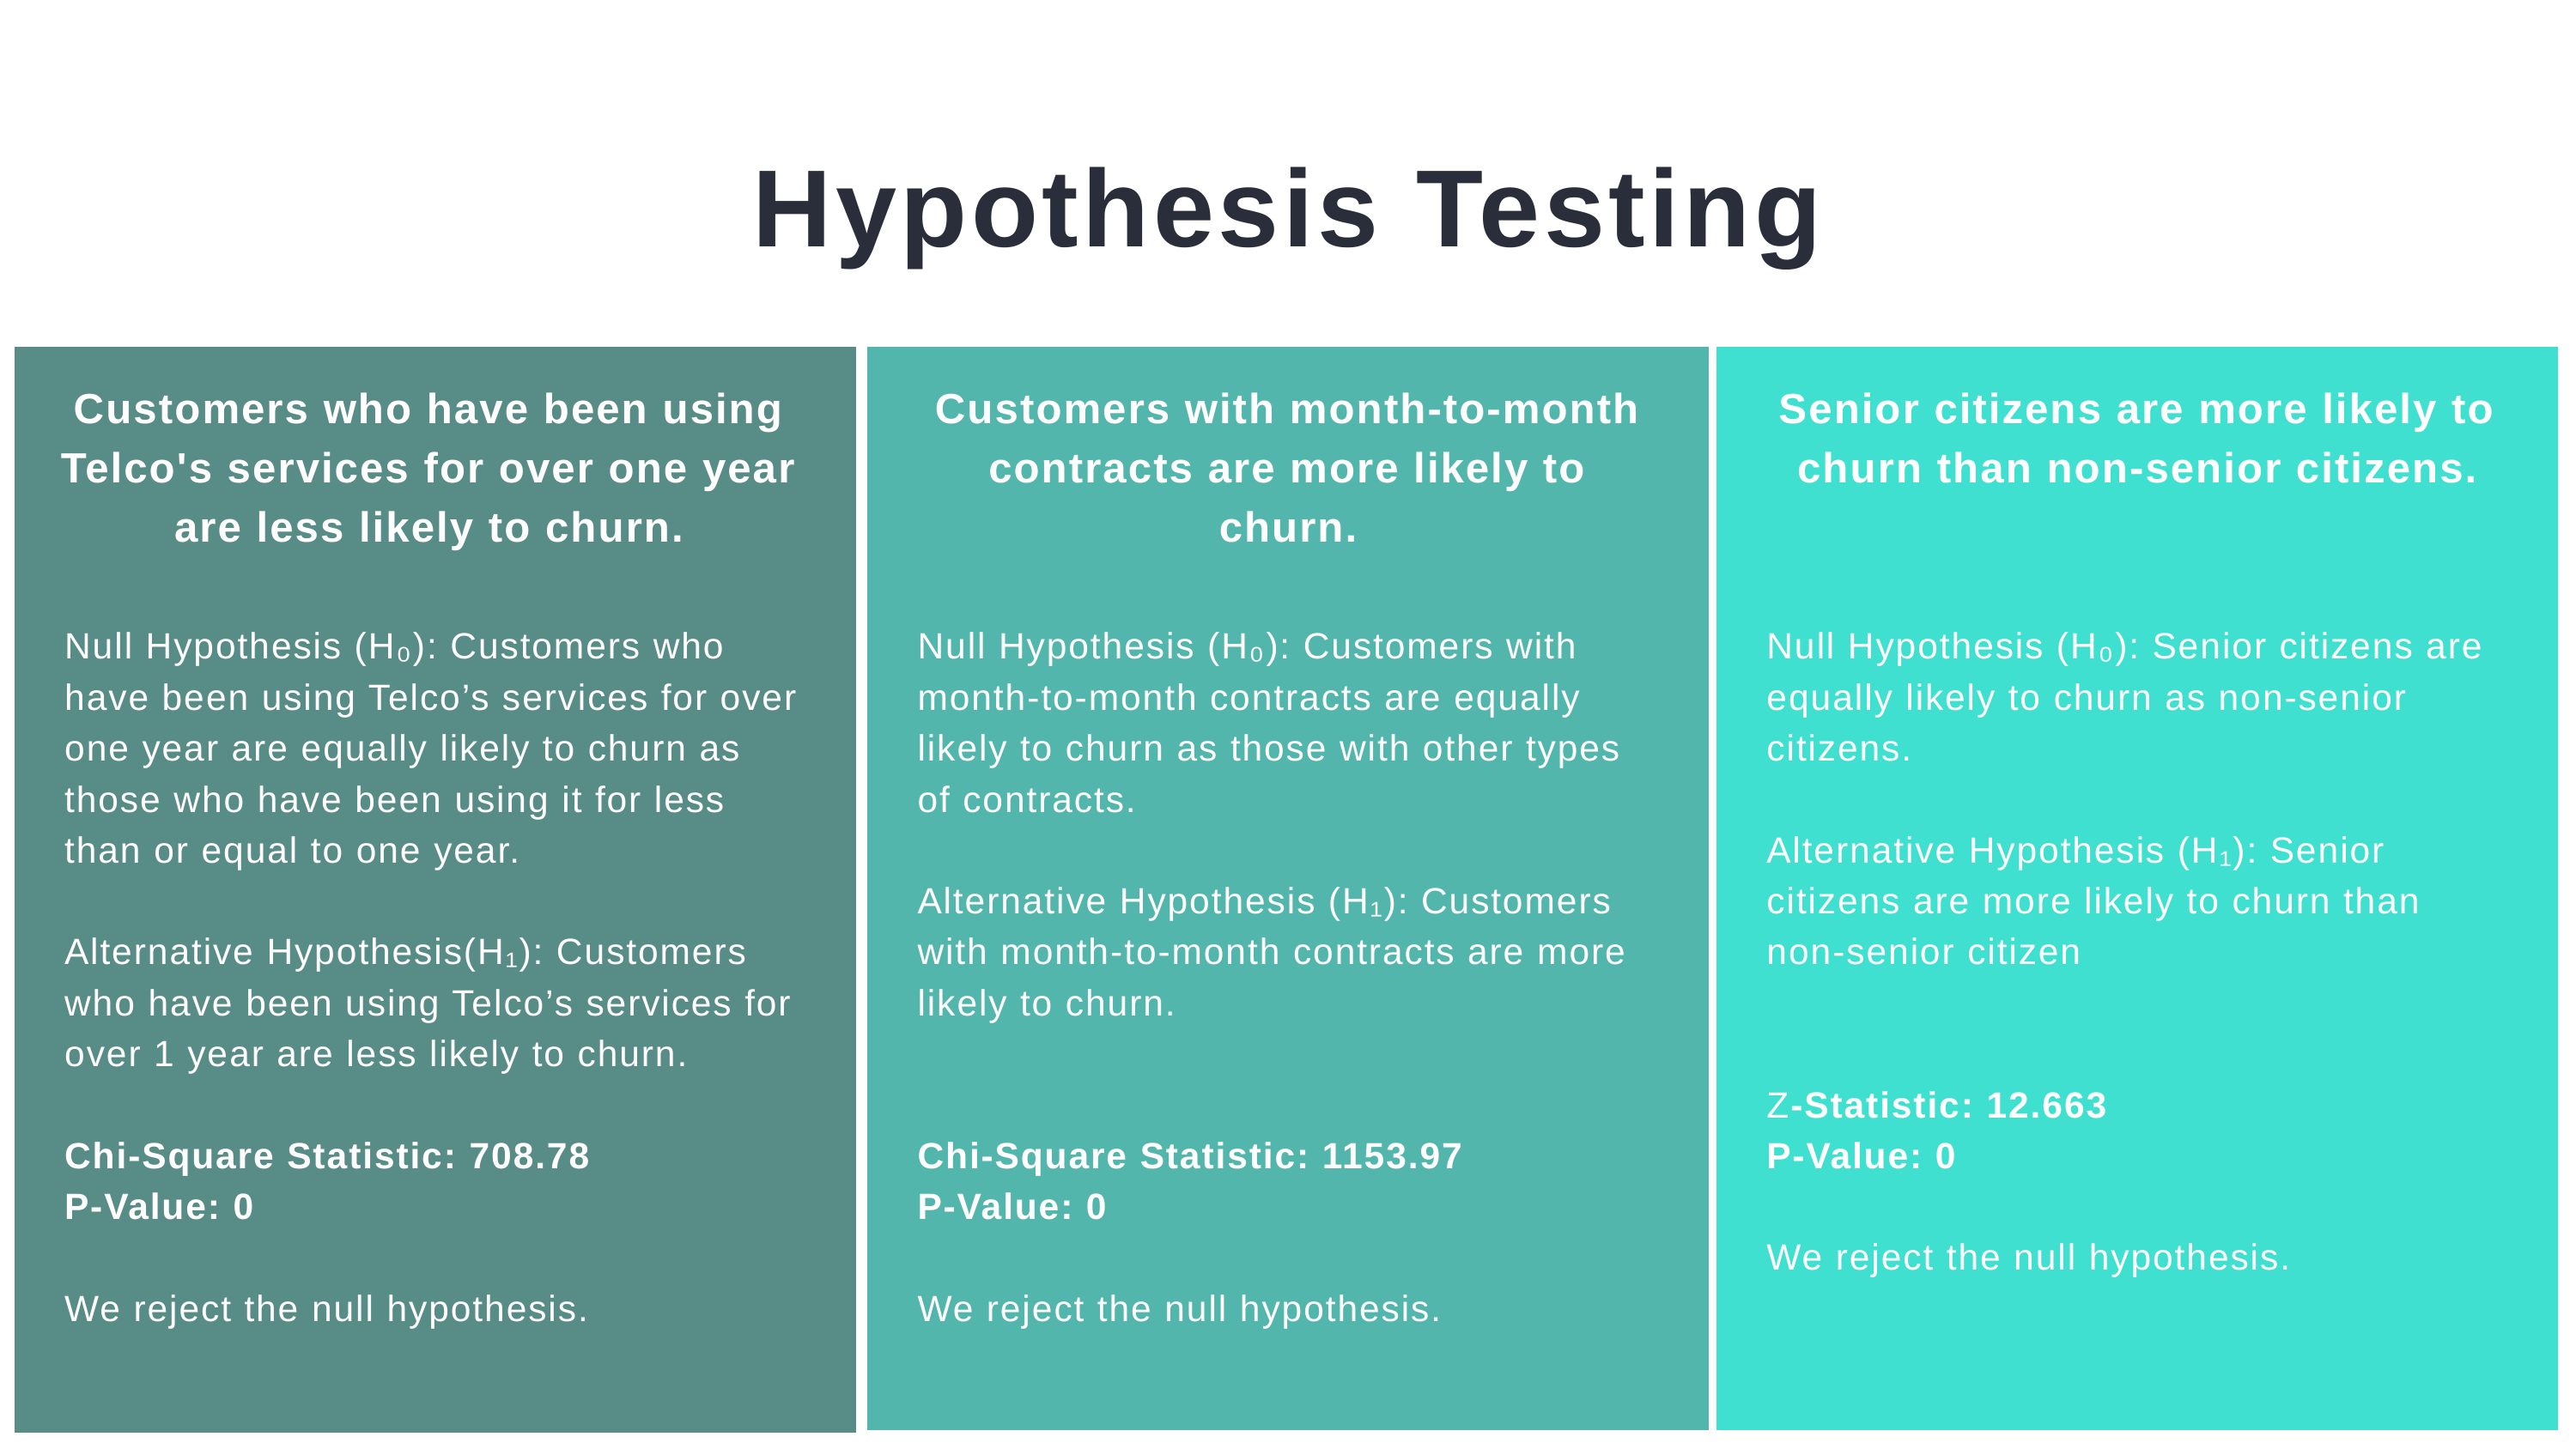

Hypothesis Testing

Customers who have been using Telco's services for over one year are less likely to churn.
Customers with month-to-month contracts are more likely to churn.
Senior citizens are more likely to churn than non-senior citizens.
Null Hypothesis (H₀): Customers who have been using Telco’s services for over one year are equally likely to churn as those who have been using it for less than or equal to one year.

Alternative Hypothesis(H₁): Customers who have been using Telco’s services for over 1 year are less likely to churn.

Chi-Square Statistic: 708.78
P-Value: 0

We reject the null hypothesis.

Null Hypothesis (H₀): Customers with month-to-month contracts are equally likely to churn as those with other types of contracts.

Alternative Hypothesis (H₁): Customers with month-to-month contracts are more likely to churn.

Chi-Square Statistic: 1153.97
P-Value: 0

We reject the null hypothesis.

Null Hypothesis (H₀): Senior citizens are equally likely to churn as non-senior citizens.

Alternative Hypothesis (H₁): Senior citizens are more likely to churn than non-senior citizen

Z-Statistic: 12.663
P-Value: 0

We reject the null hypothesis.